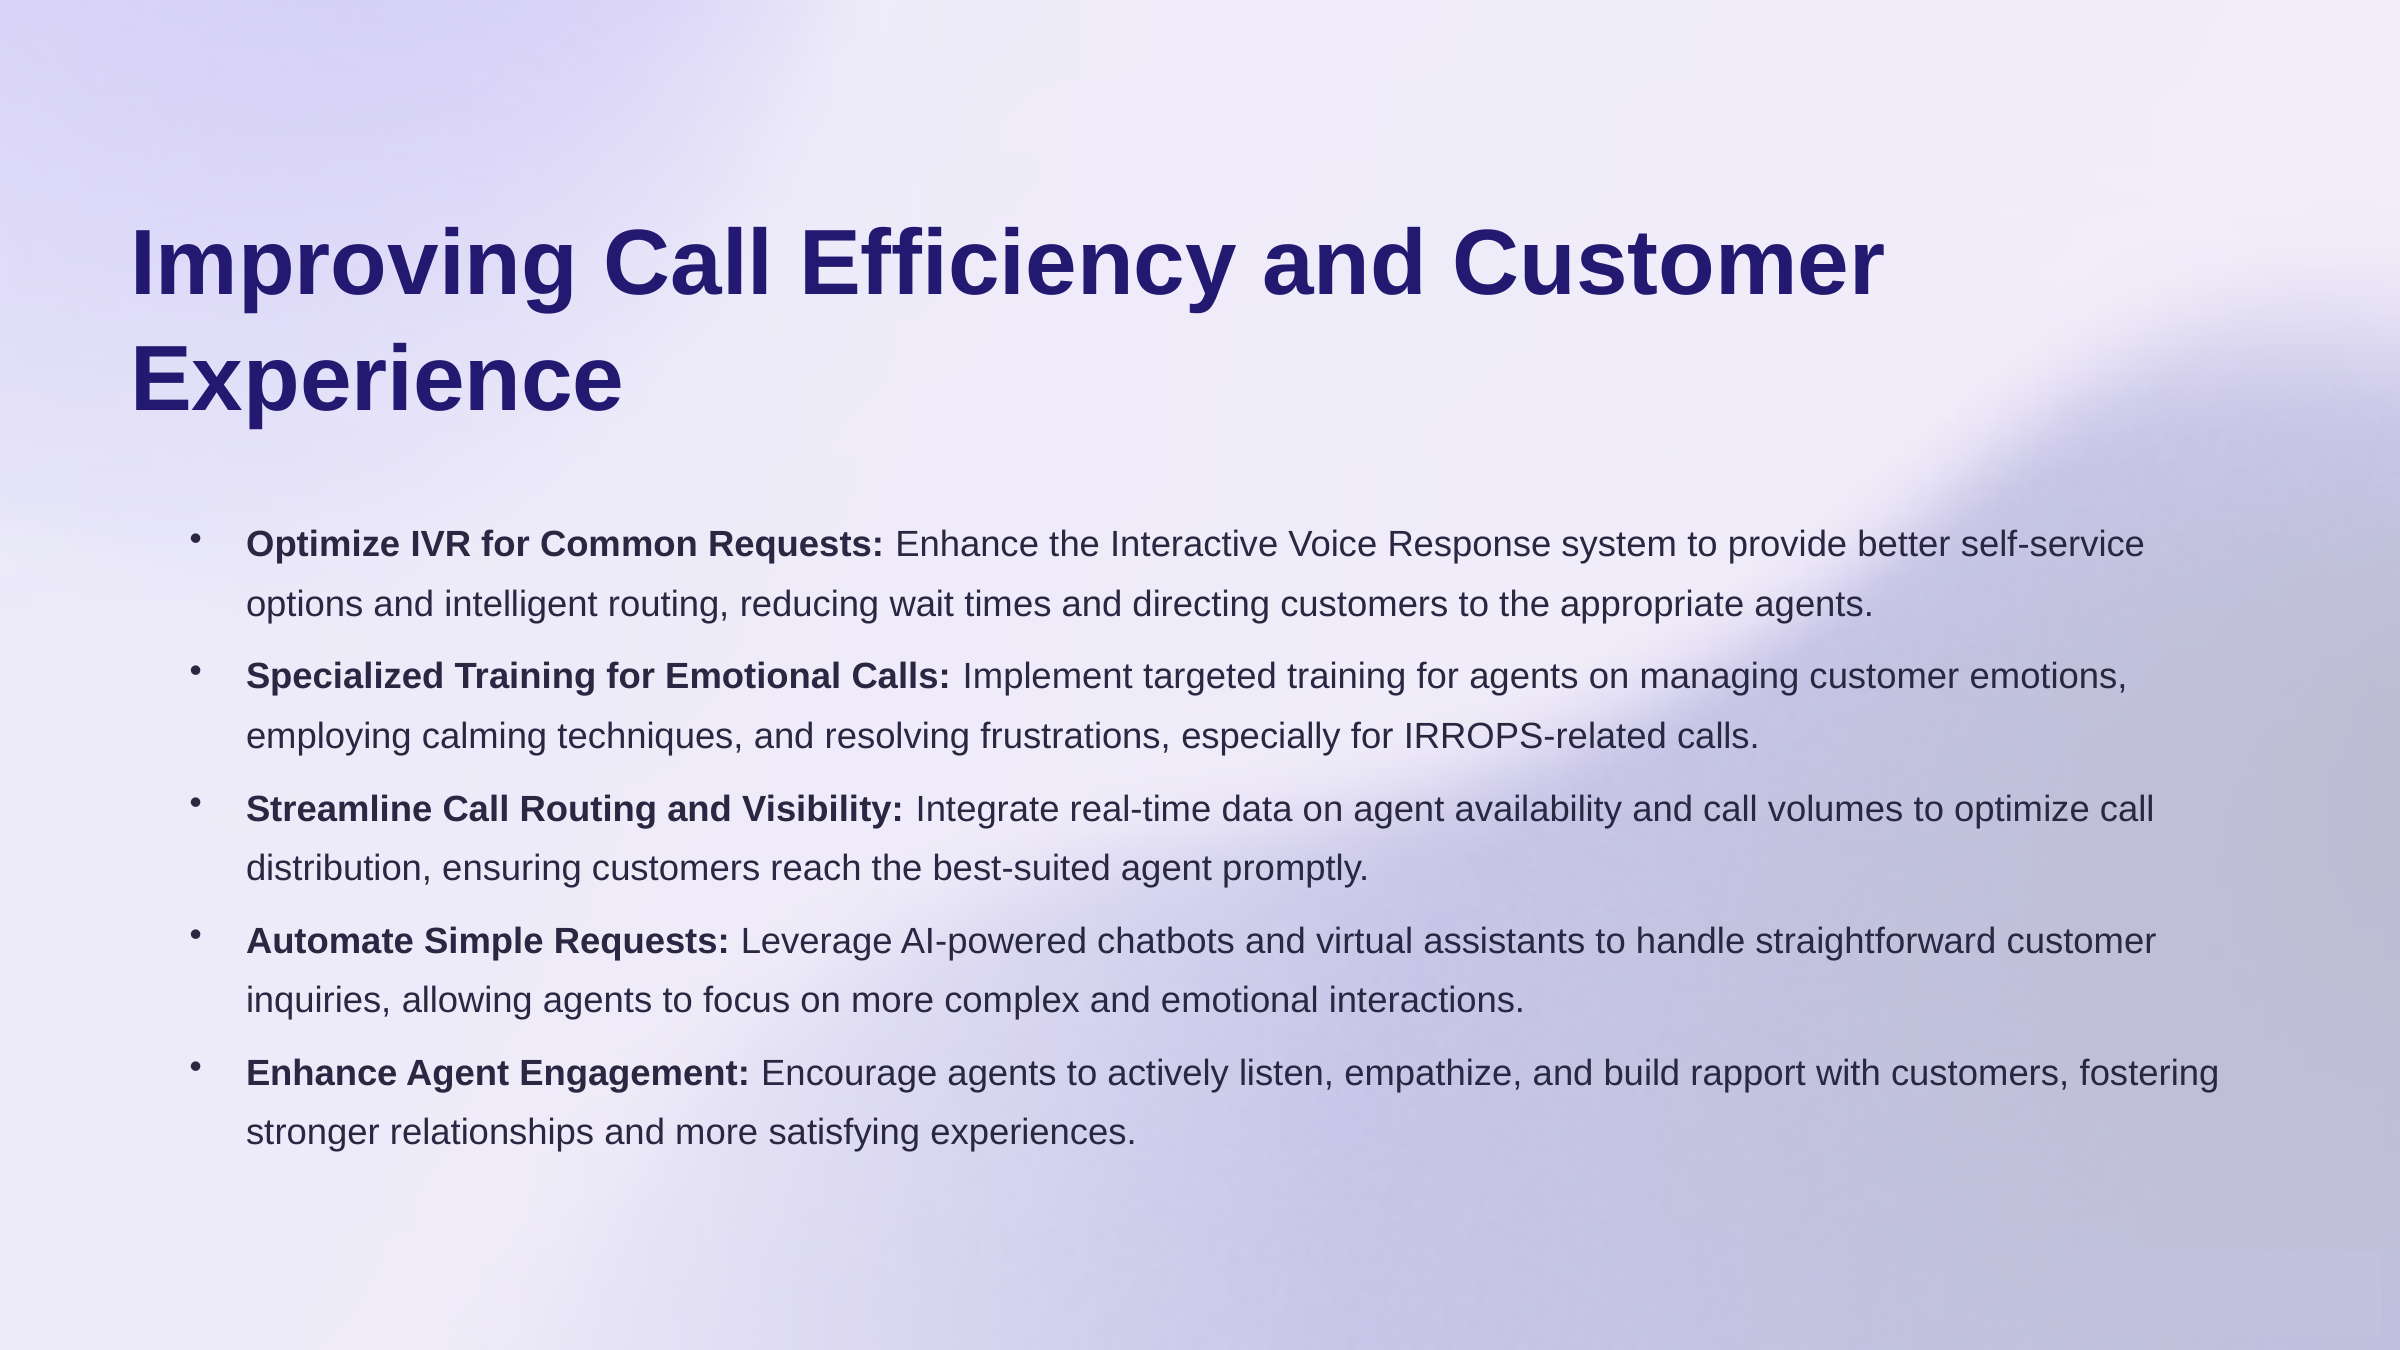

Improving Call Efficiency and Customer Experience
Optimize IVR for Common Requests: Enhance the Interactive Voice Response system to provide better self-service options and intelligent routing, reducing wait times and directing customers to the appropriate agents.
Specialized Training for Emotional Calls: Implement targeted training for agents on managing customer emotions, employing calming techniques, and resolving frustrations, especially for IRROPS-related calls.
Streamline Call Routing and Visibility: Integrate real-time data on agent availability and call volumes to optimize call distribution, ensuring customers reach the best-suited agent promptly.
Automate Simple Requests: Leverage AI-powered chatbots and virtual assistants to handle straightforward customer inquiries, allowing agents to focus on more complex and emotional interactions.
Enhance Agent Engagement: Encourage agents to actively listen, empathize, and build rapport with customers, fostering stronger relationships and more satisfying experiences.